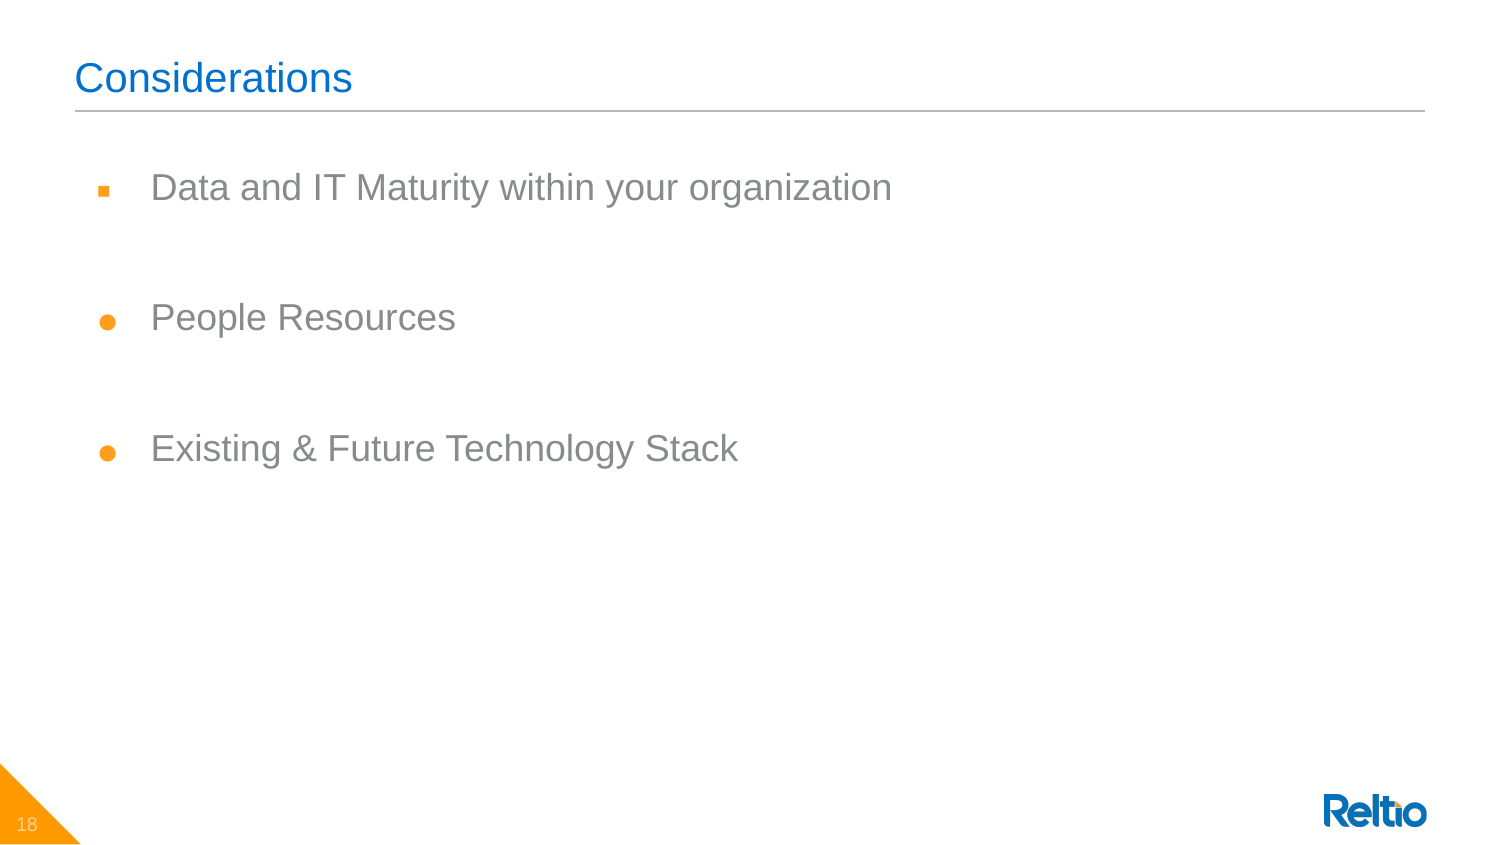

# Considerations
Data and IT Maturity within your organization

People Resources

Existing & Future Technology Stack